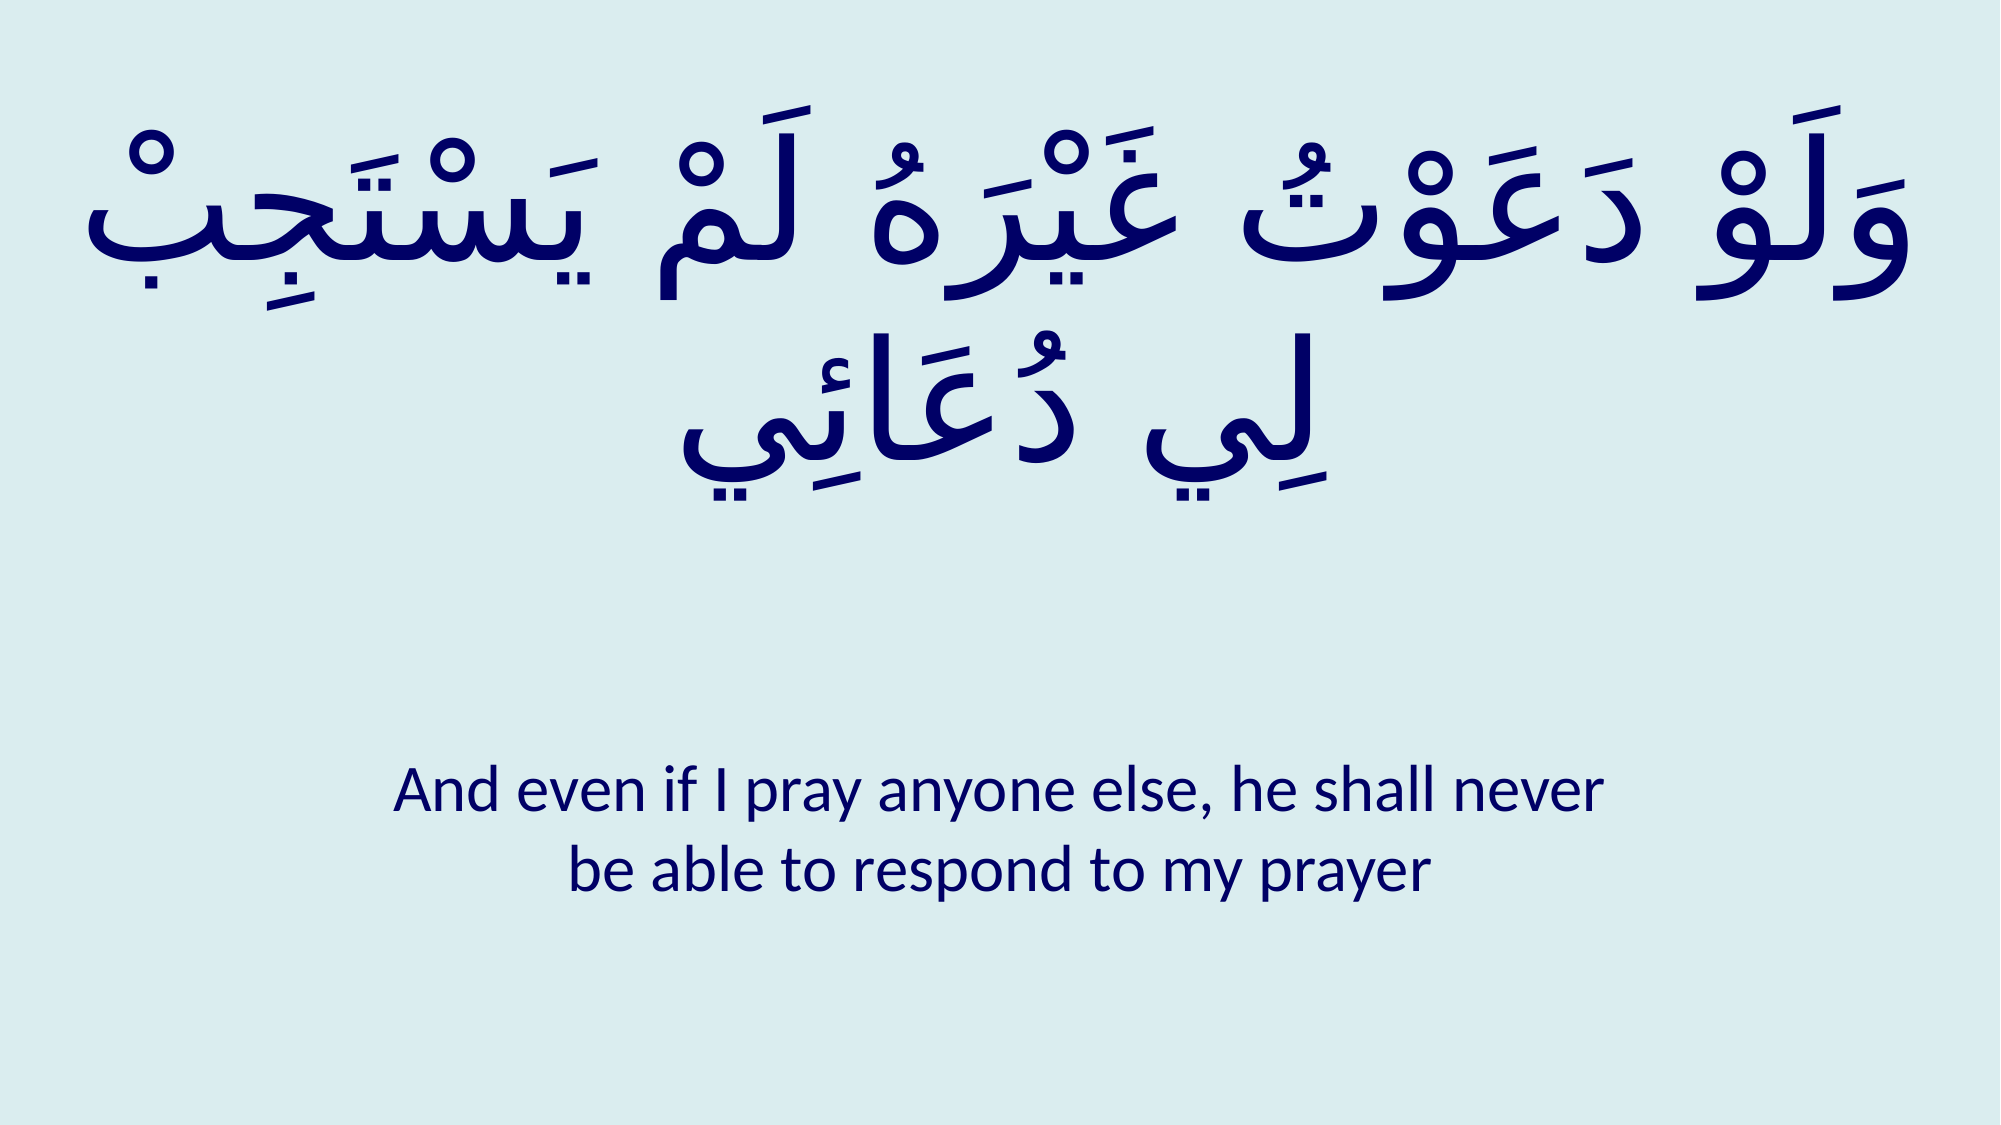

# وَلَوْ دَعَوْتُ غَيْرَهُ لَمْ يَسْتَجِبْ لِي دُعَائِي
And even if I pray anyone else, he shall never be able to respond to my prayer